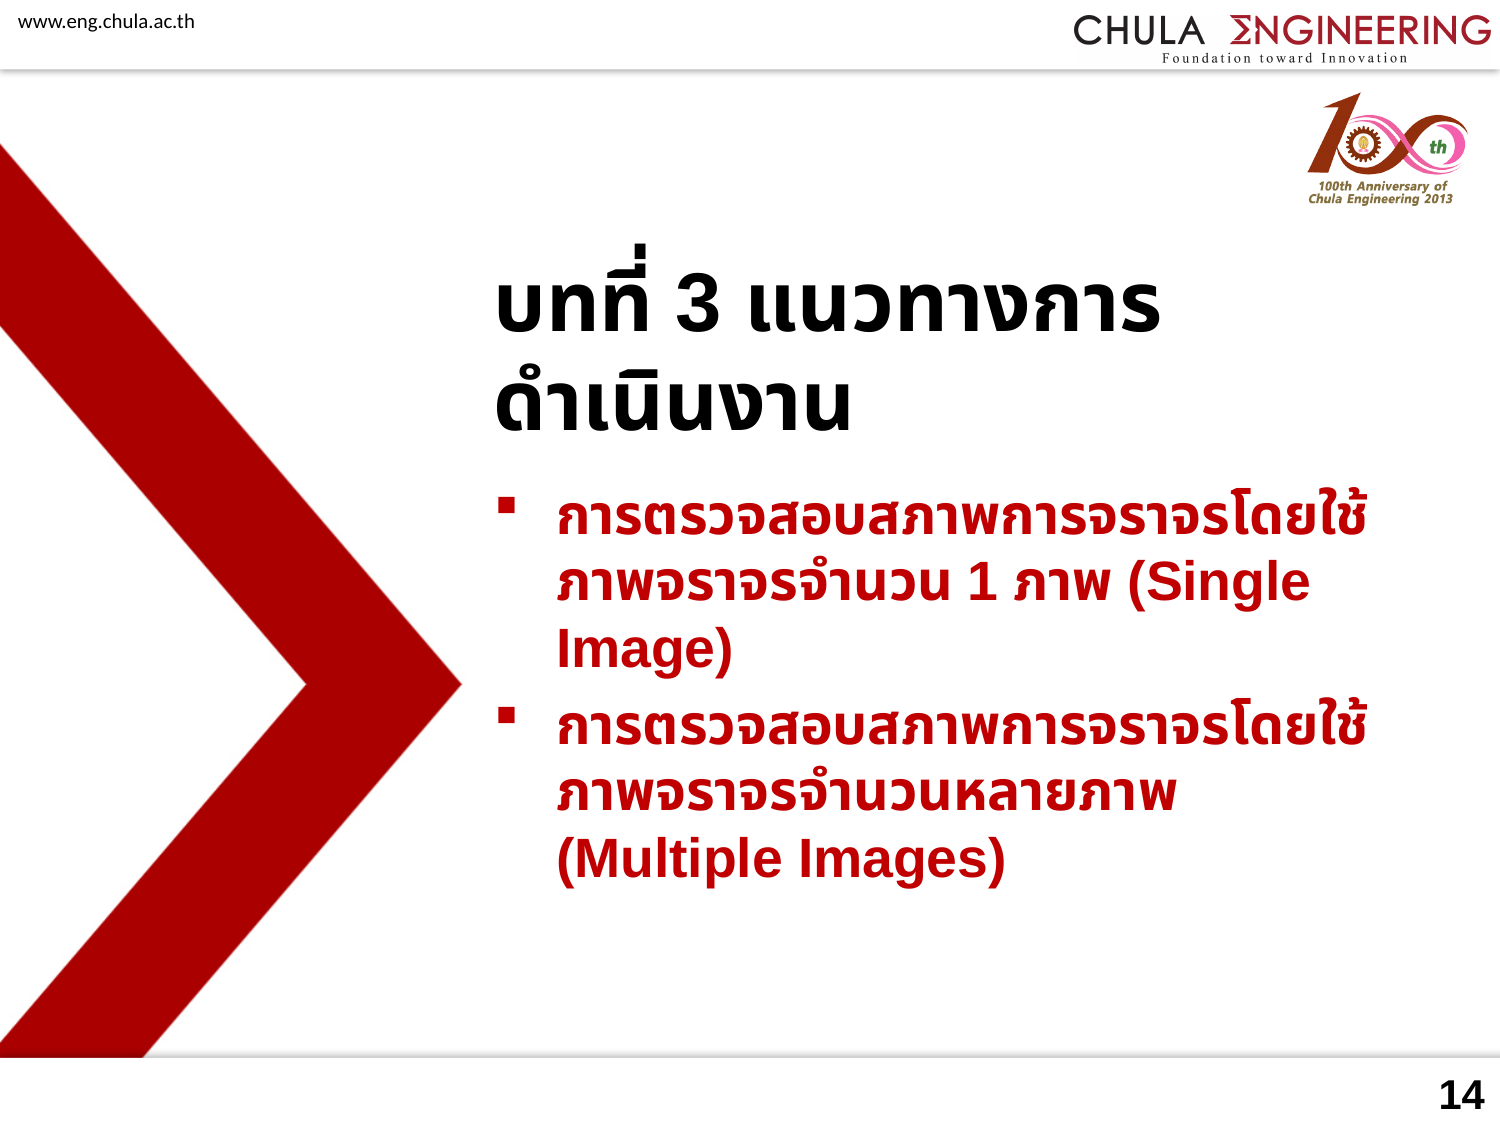

# บทที่ 3 แนวทางการดำเนินงาน
การตรวจสอบสภาพการจราจรโดยใช้ภาพจราจรจำนวน 1 ภาพ (Single Image)
การตรวจสอบสภาพการจราจรโดยใช้ภาพจราจรจำนวนหลายภาพ (Multiple Images)
14